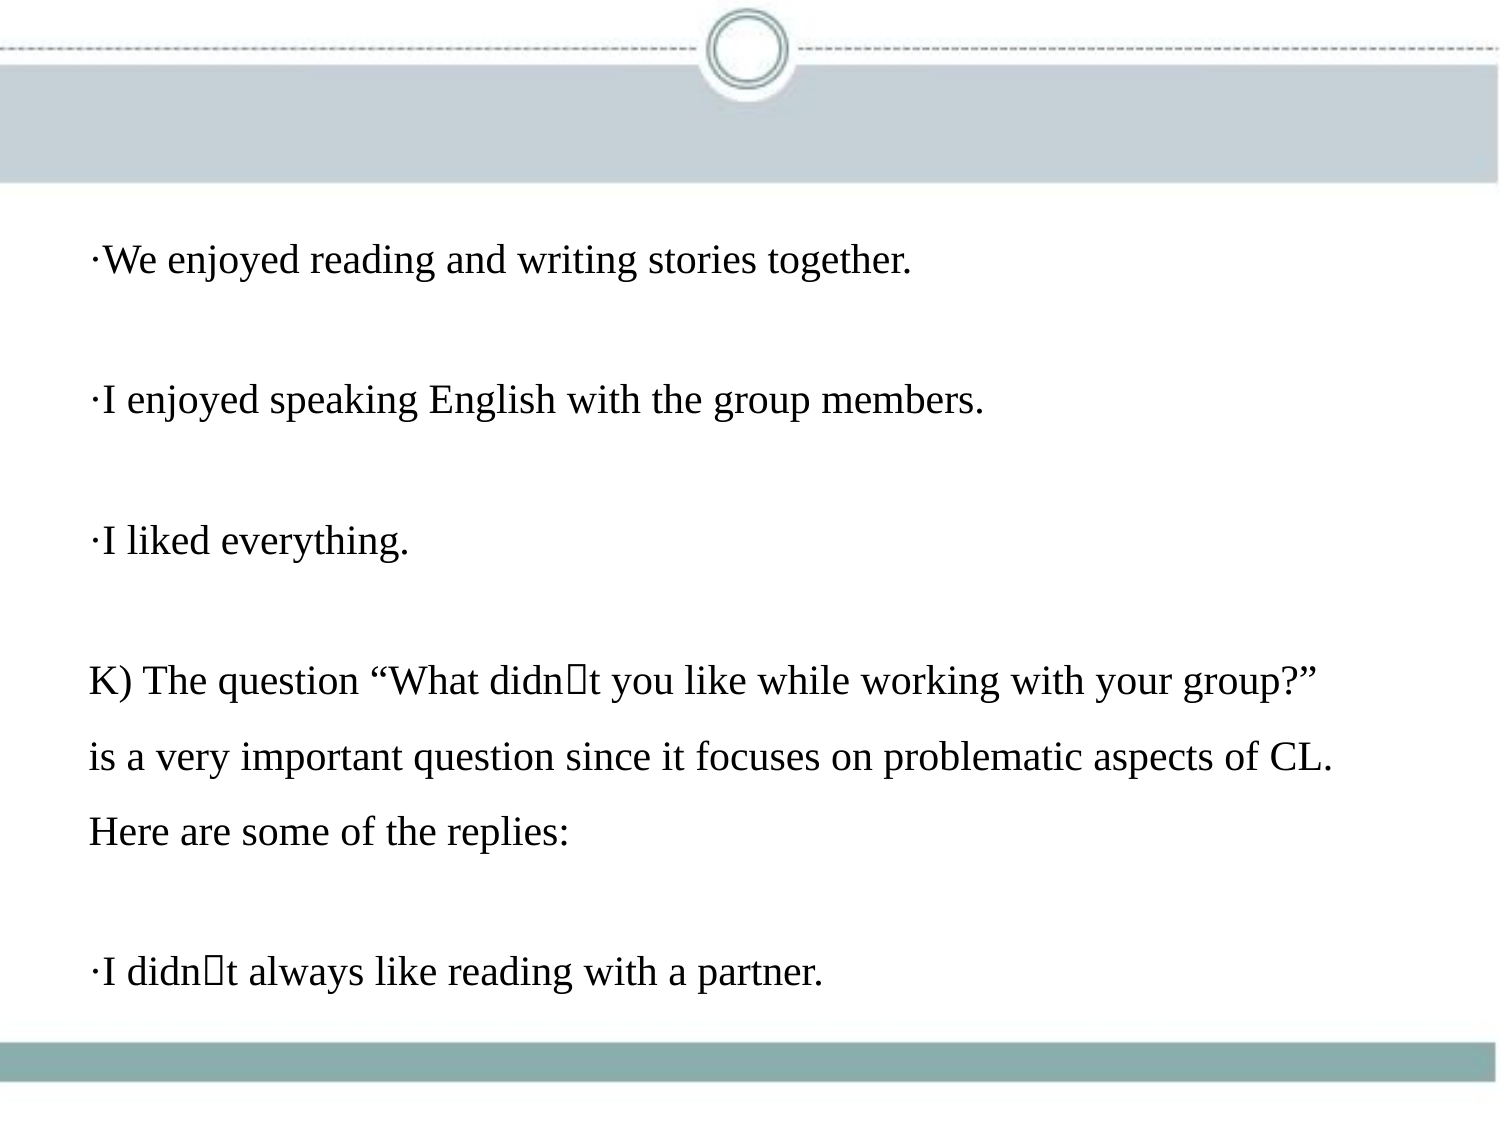

·We enjoyed reading and writing stories together.
·I enjoyed speaking English with the group members.
·I liked everything.
K) The question “What didn􀆳t you like while working with your group?”
is a very important question since it focuses on problematic aspects of CL.
Here are some of the replies:
·I didn􀆳t always like reading with a partner.